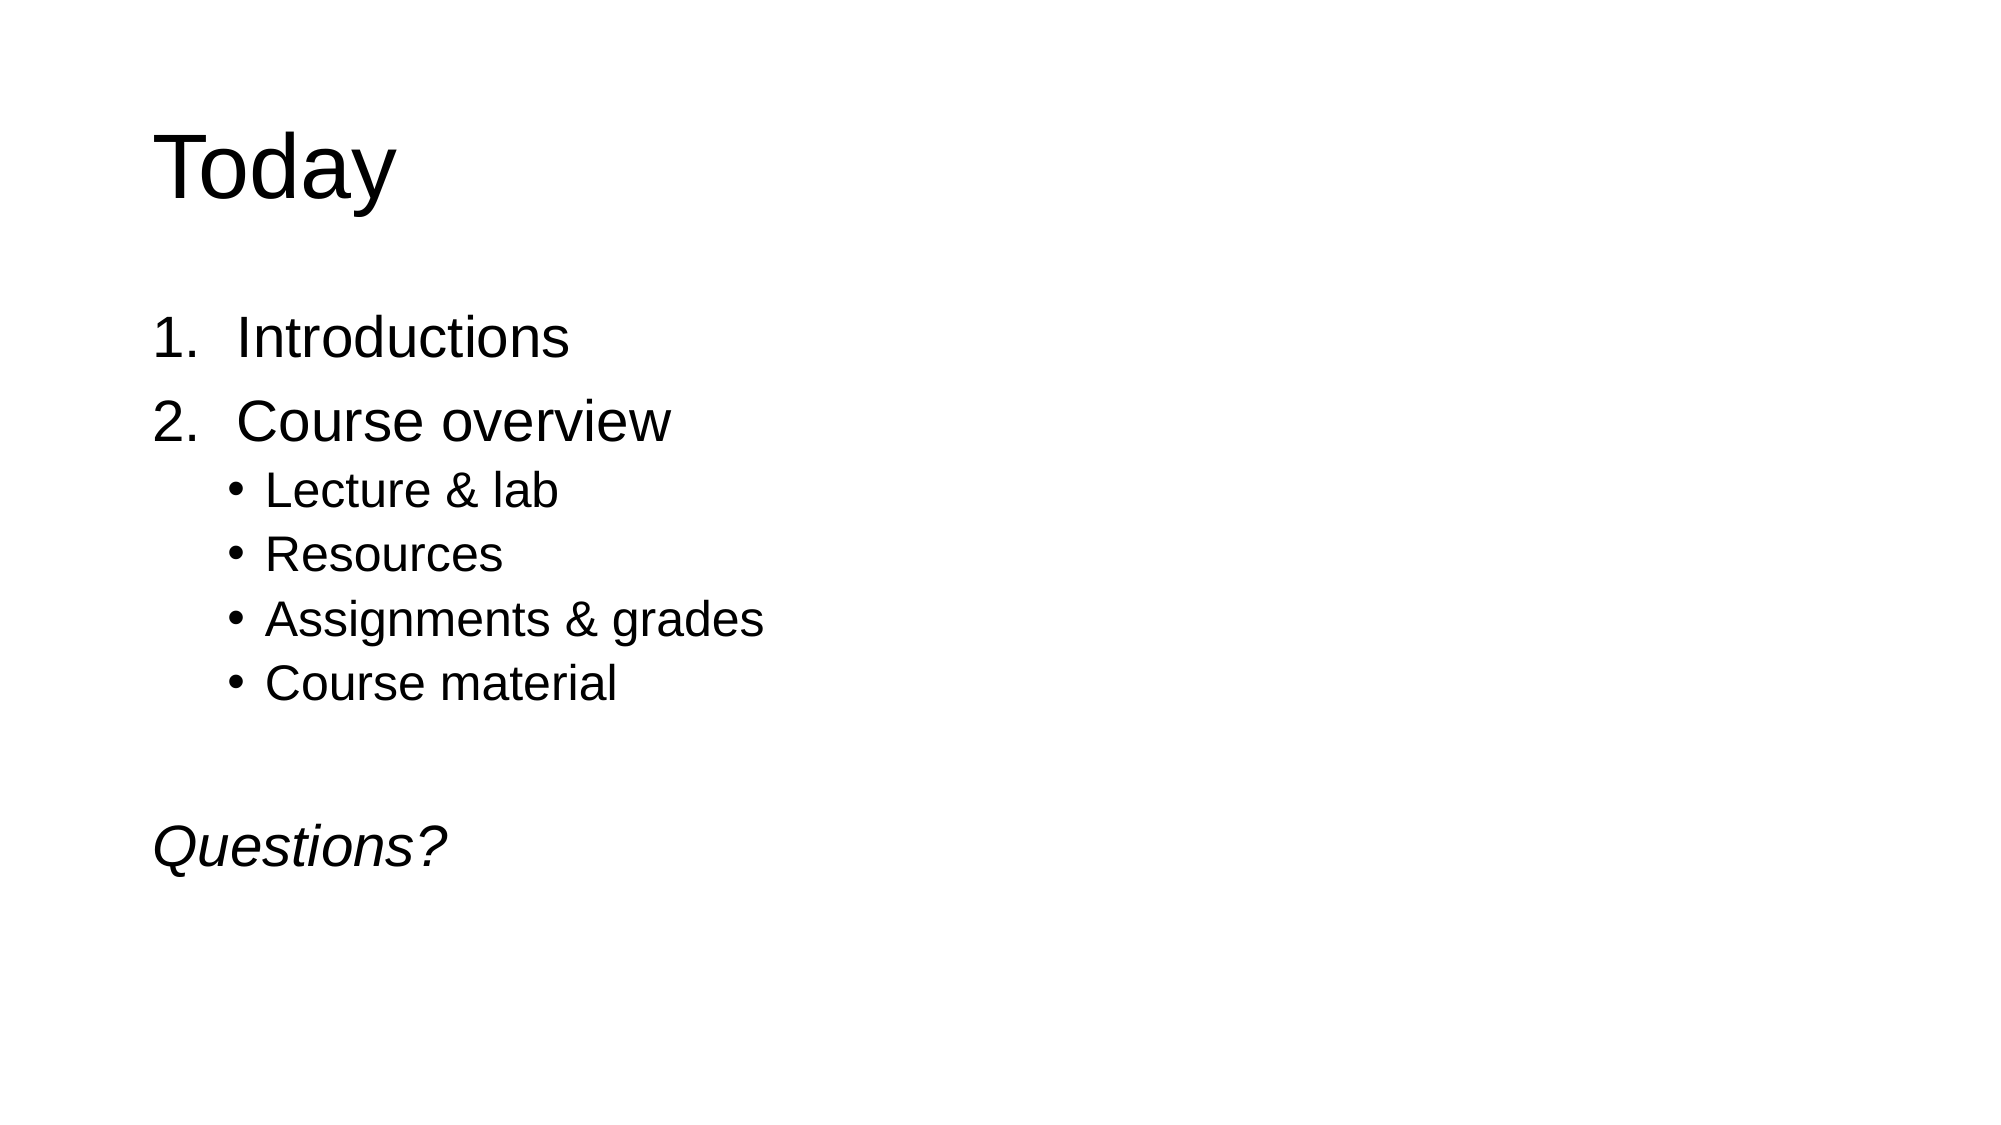

# Today
Introductions
Course overview
Lecture & lab
Resources
Assignments & grades
Course material

Questions?